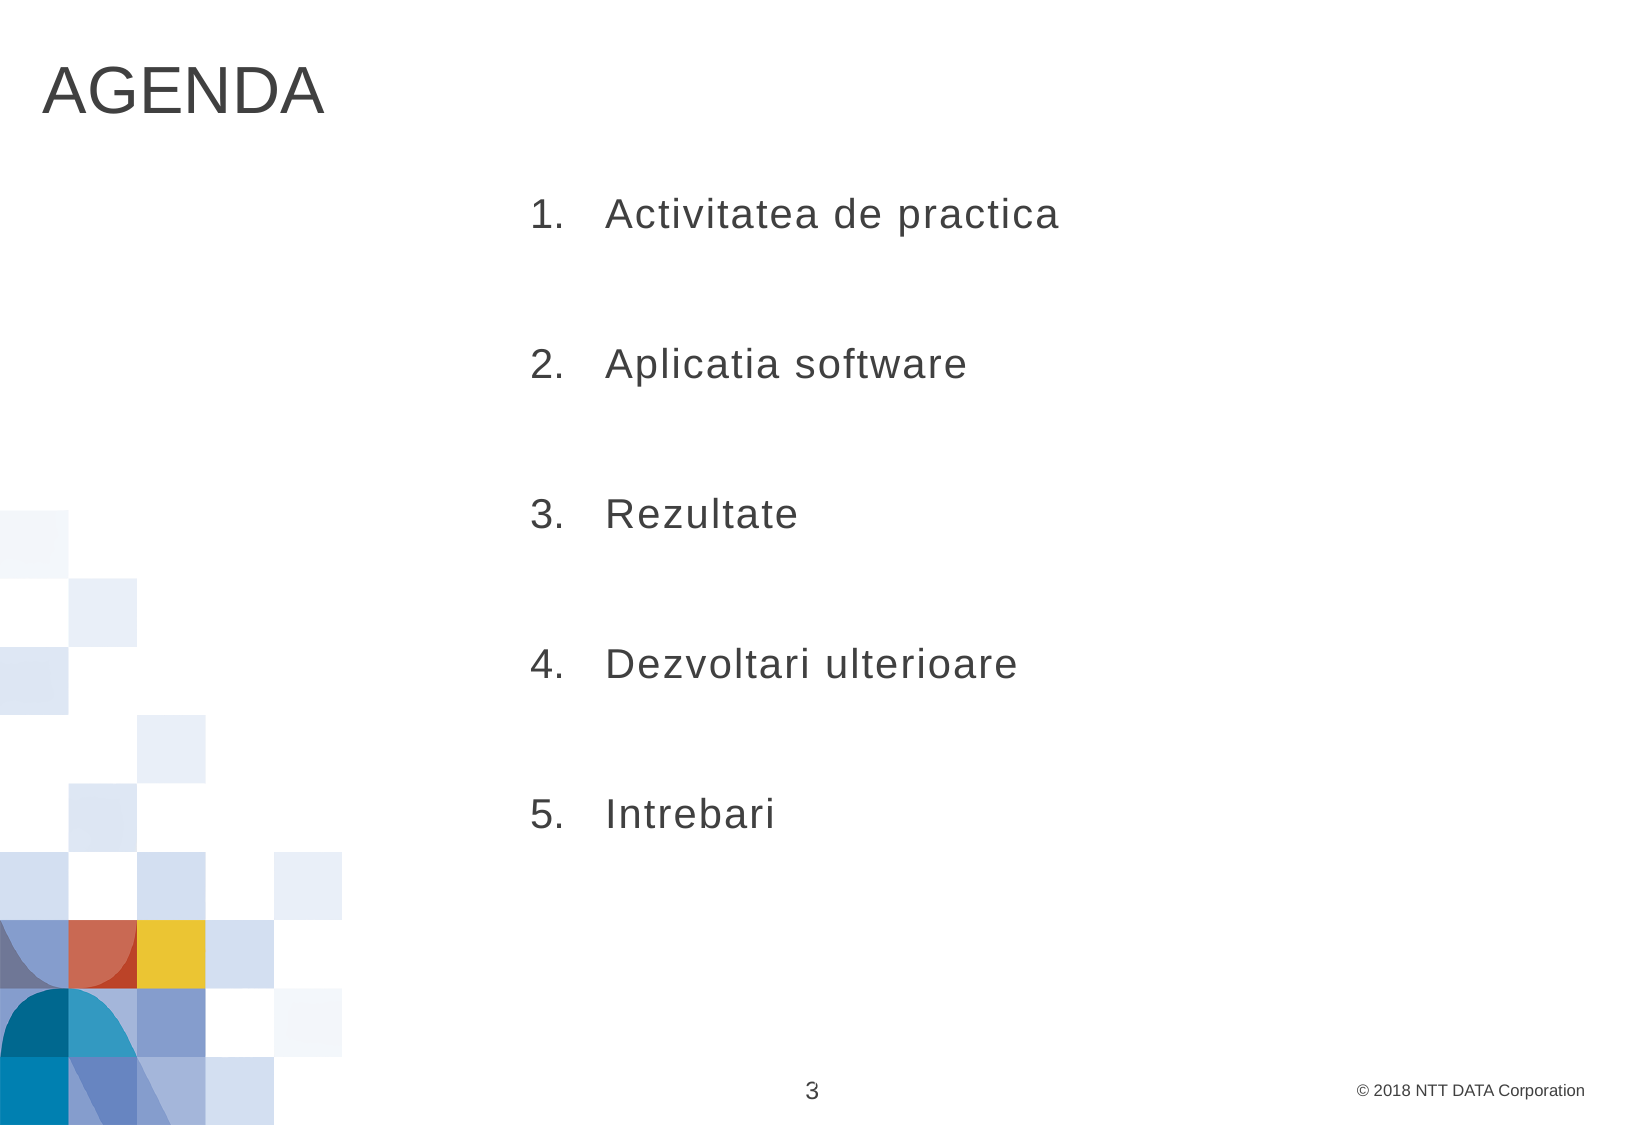

AGENDA
Activitatea de practica

Aplicatia software

Rezultate

Dezvoltari ulterioare

Intrebari

Information Type: Working Standard, Disclosure Range: , Information Owner: anamaria.oprea, NTT DATA Romania